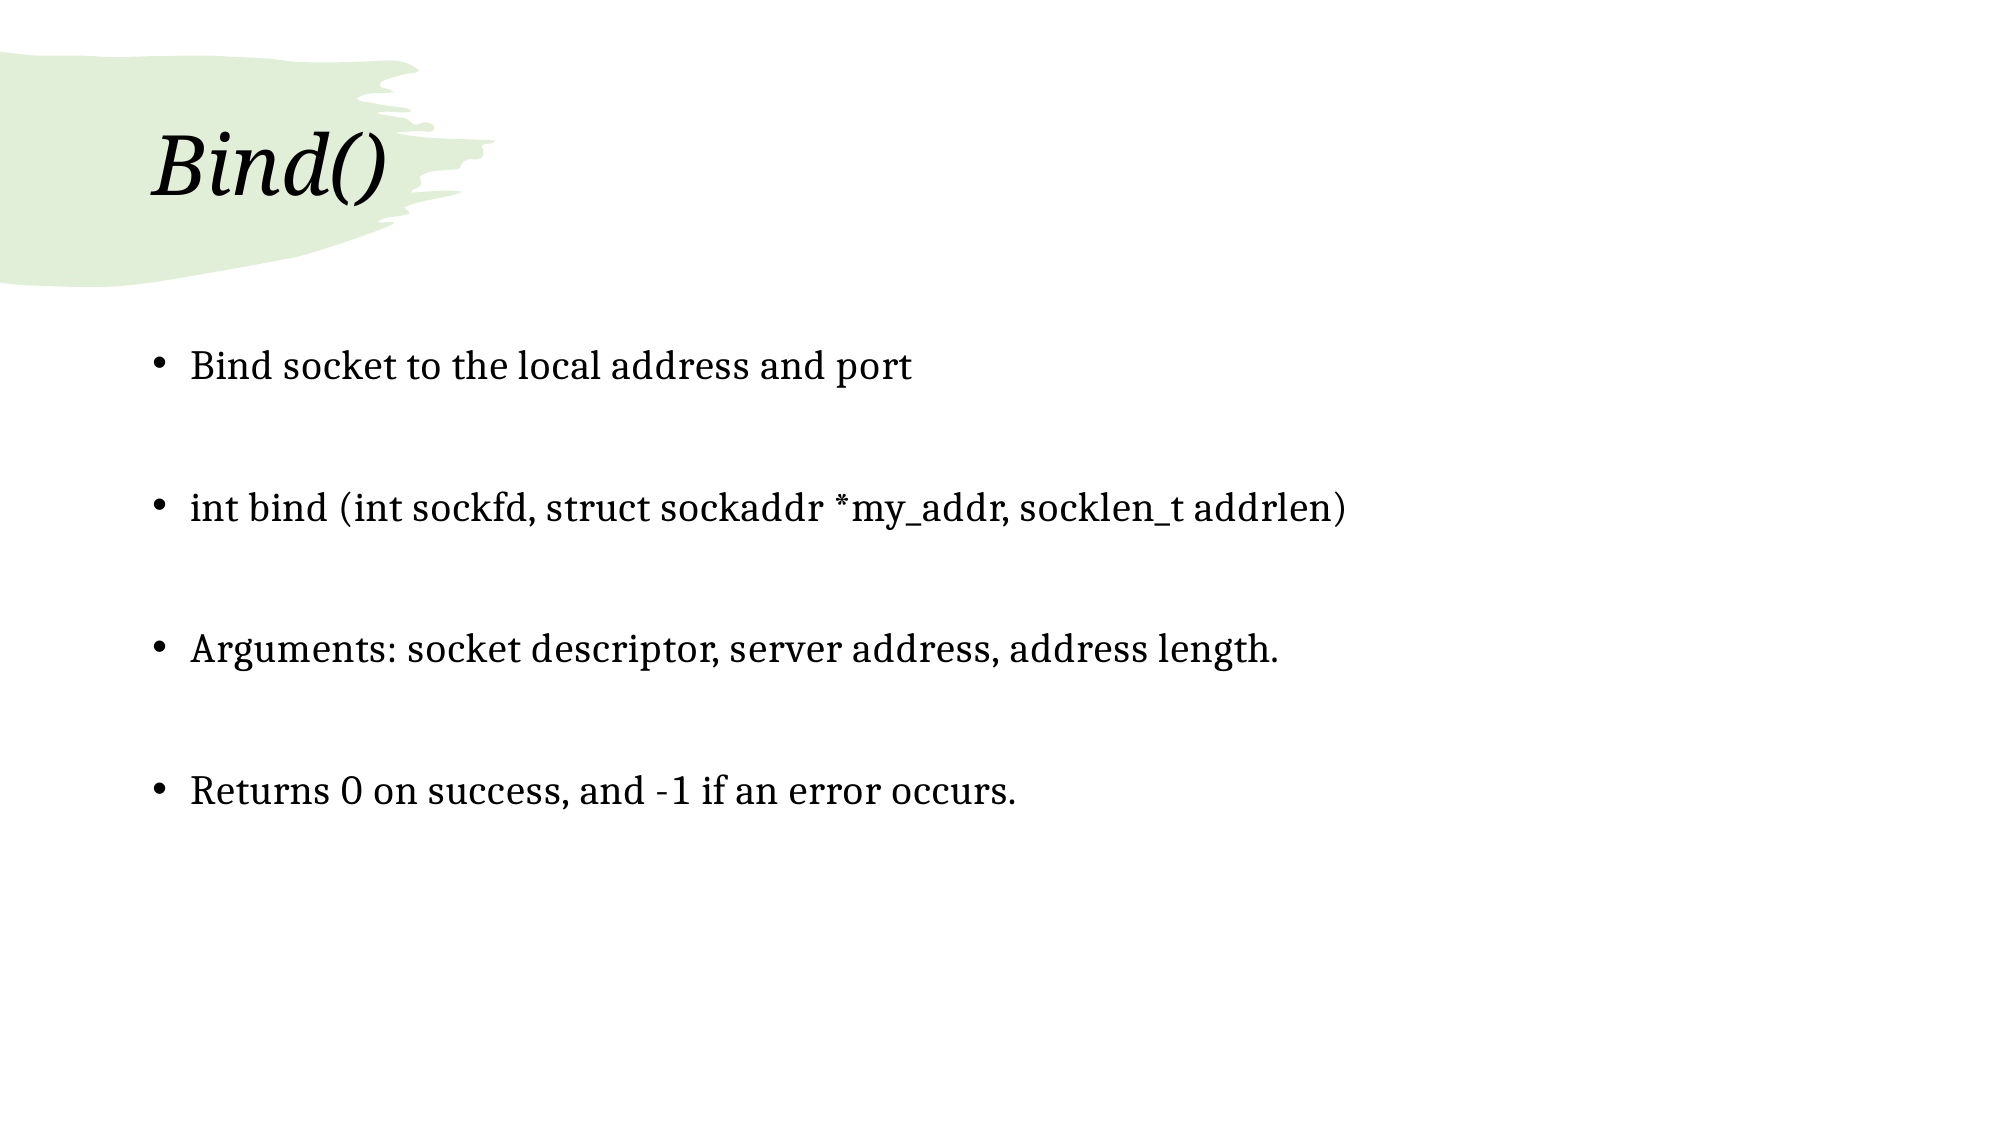

# Bind()
Bind socket to the local address and port

int bind (int sockfd, struct sockaddr *my_addr, socklen_t addrlen)

Arguments: socket descriptor, server address, address length.

Returns 0 on success, and -1 if an error occurs.